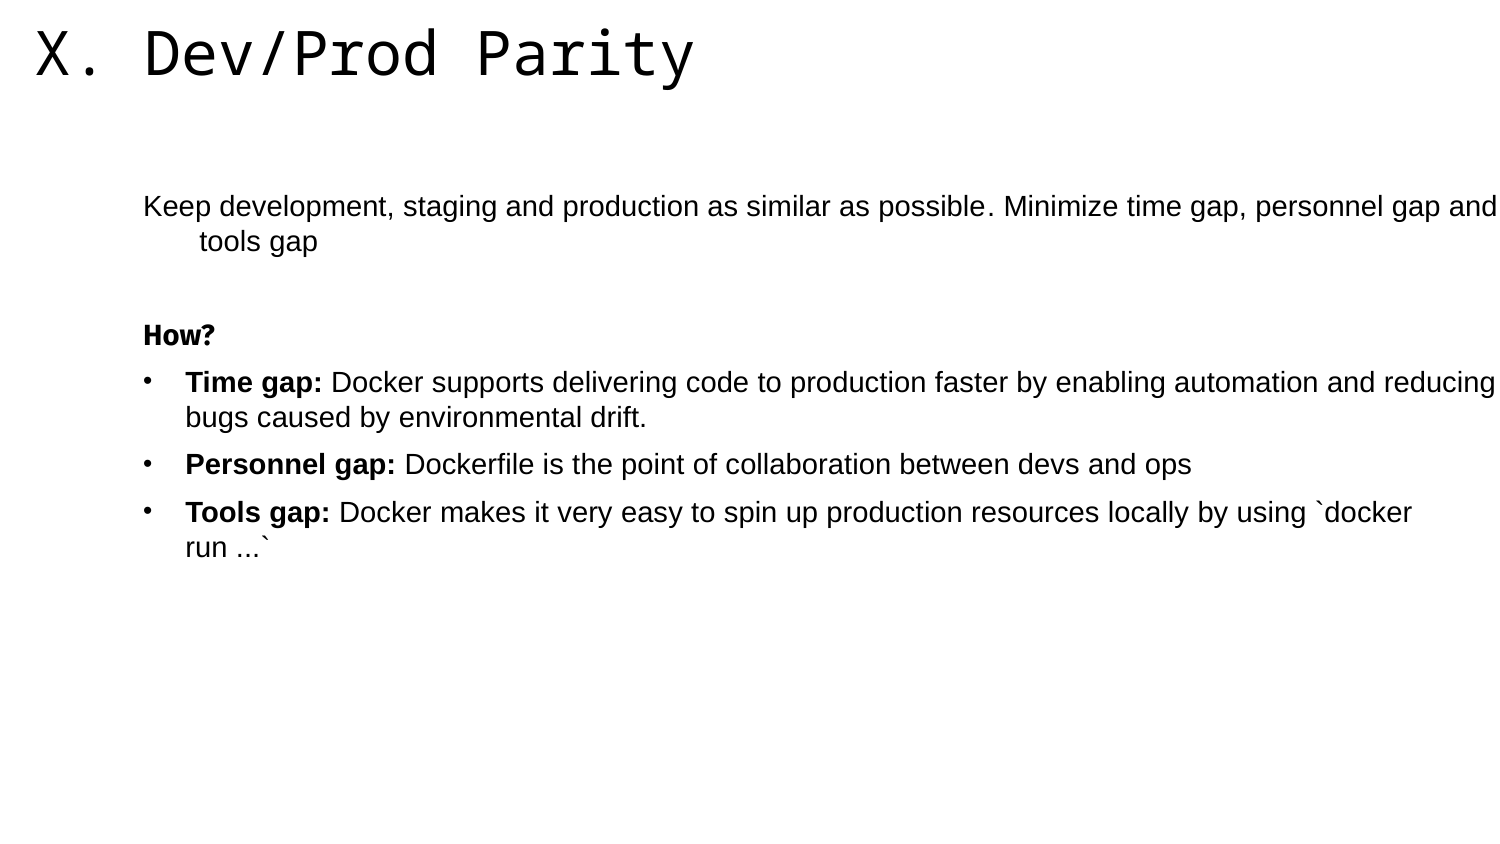

# X. Dev/Prod Parity
Keep development, staging and production as similar as possible. Minimize time gap, personnel gap and tools gap

How?
Time gap: Docker supports delivering code to production faster by enabling automation and reducing bugs caused by environmental drift.
Personnel gap: Dockerfile is the point of collaboration between devs and ops
Tools gap: Docker makes it very easy to spin up production resources locally by using `docker run ...`